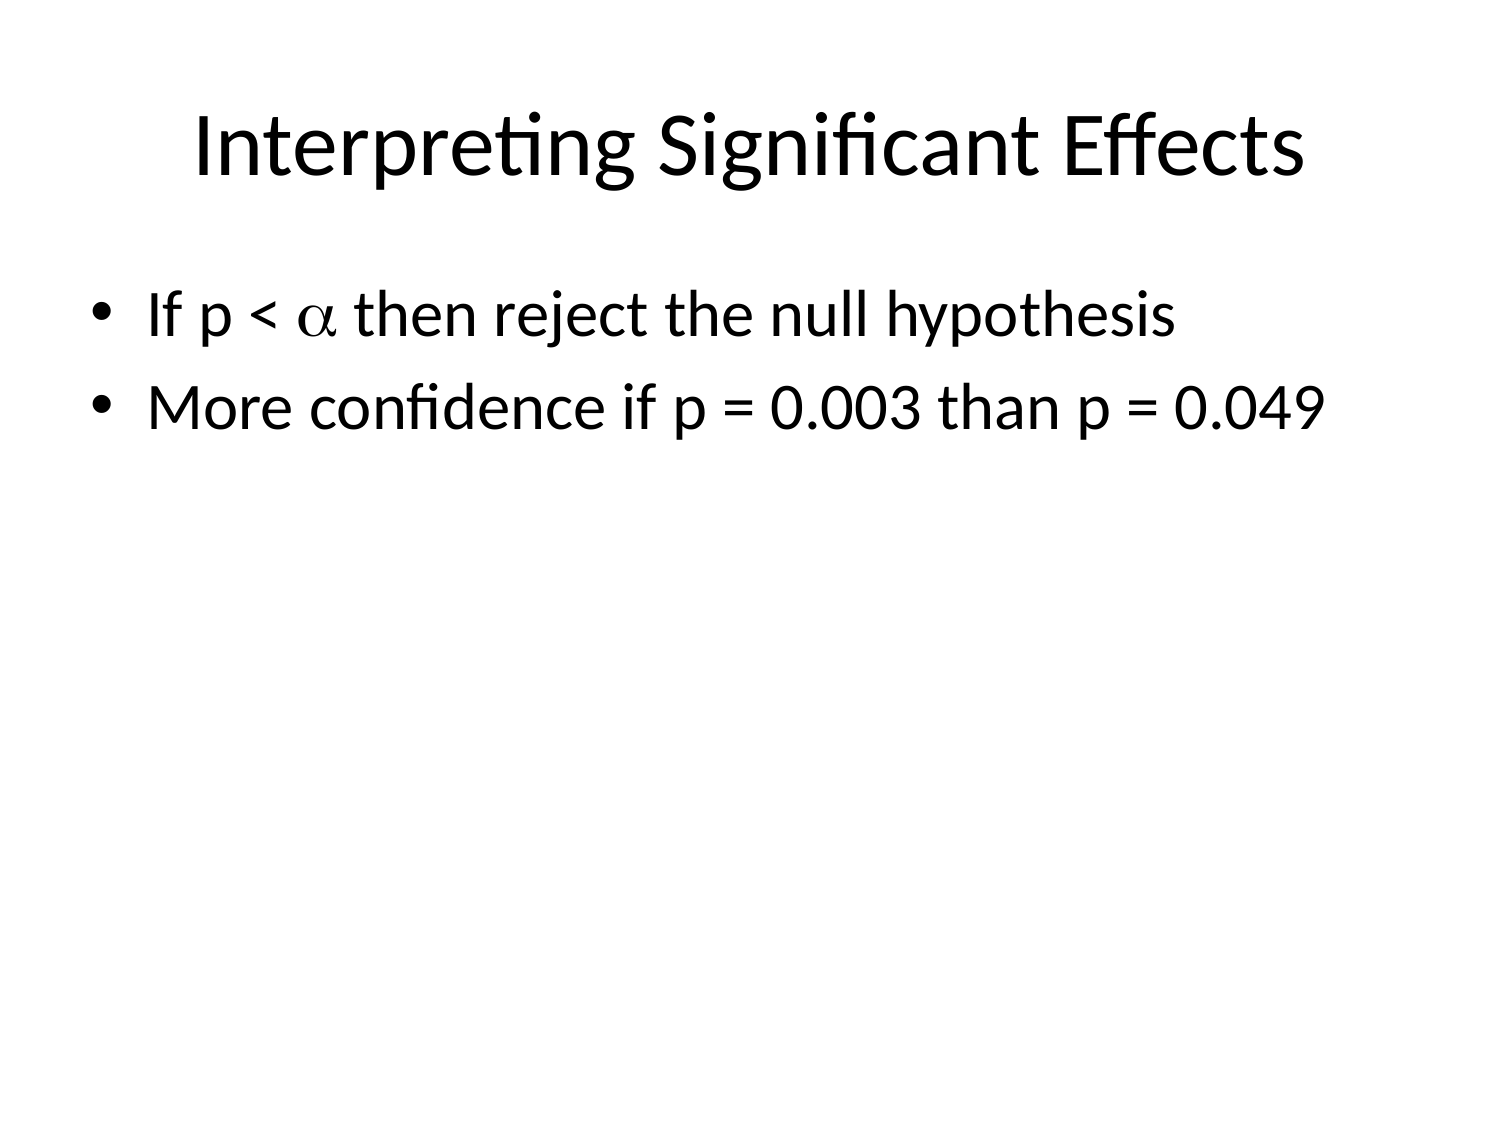

# Interpreting Significant Effects
If p < α then reject the null hypothesis
More confidence if p = 0.003 than p = 0.049